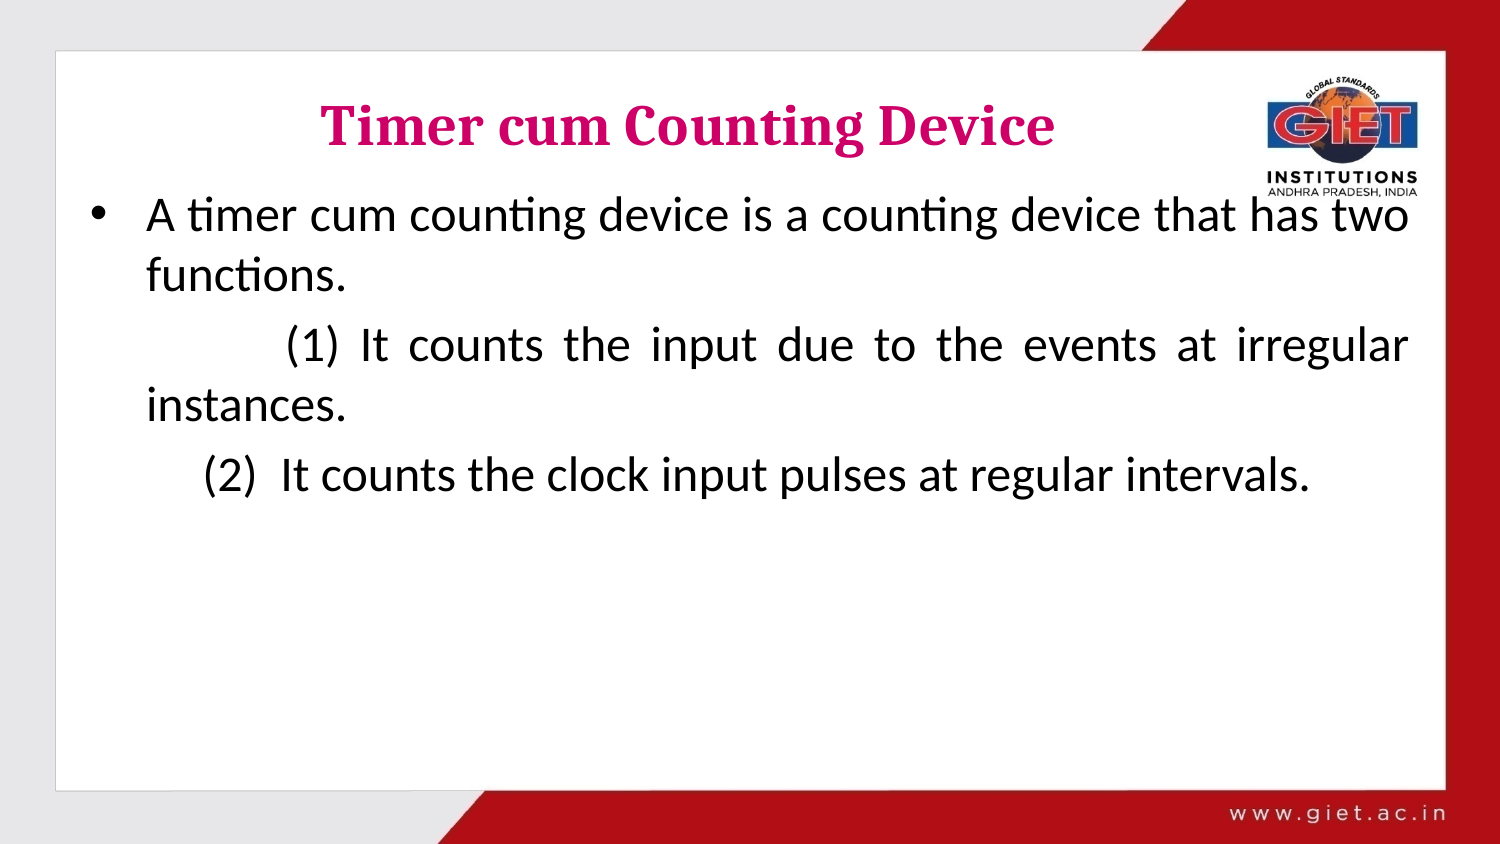

# Timer cum Counting Device
A timer cum counting device is a counting device that has two functions.
          (1) It counts the input due to the events at irregular instances.
          (2)  It counts the clock input pulses at regular intervals.